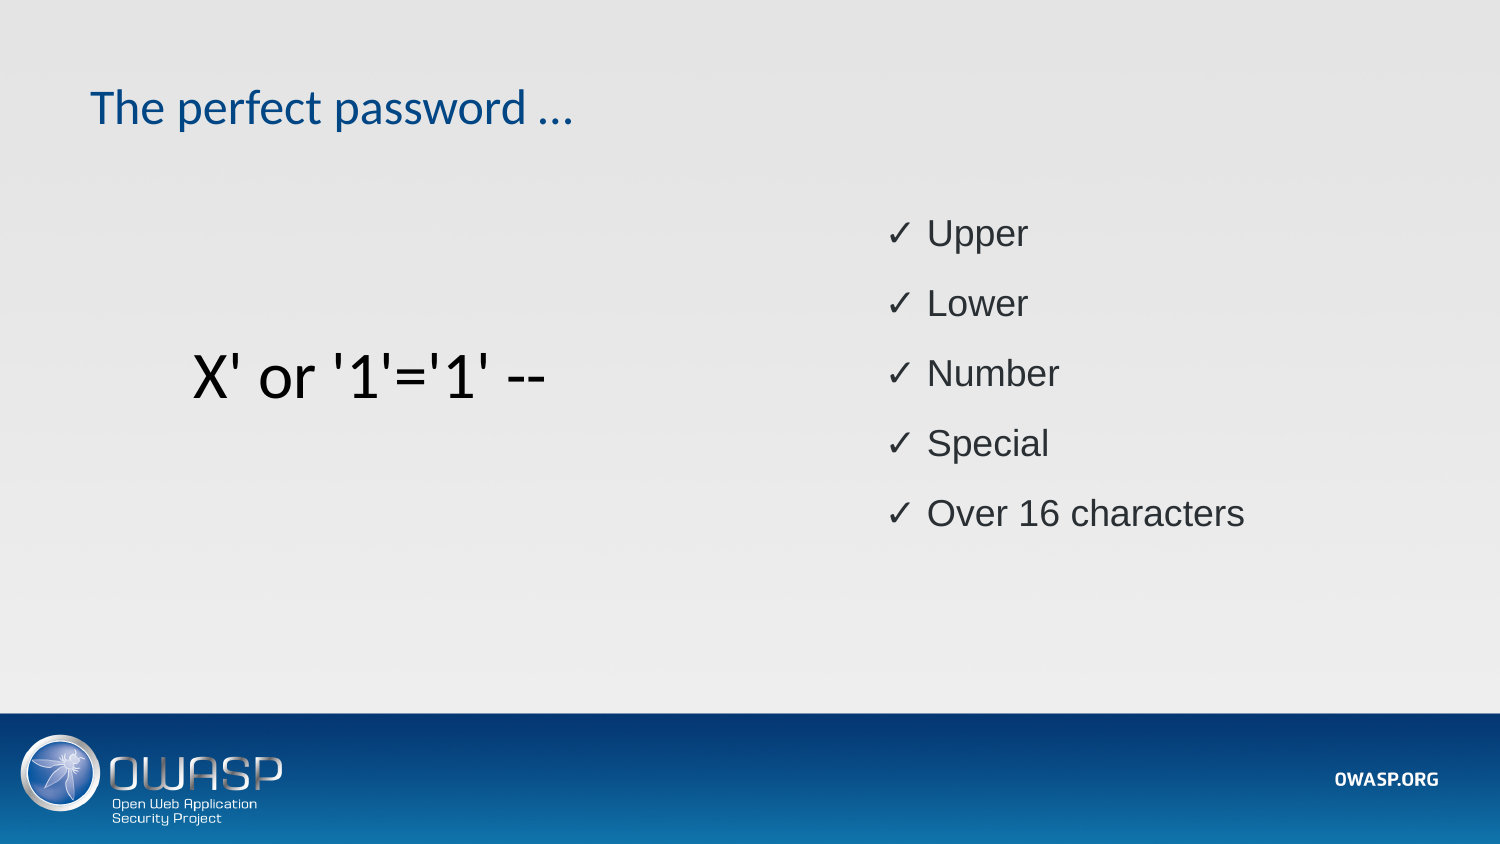

# The perfect password …
✓ Upper
✓ Lower
✓ Number
✓ Special
✓ Over 16 characters
X' or '1'='1' --